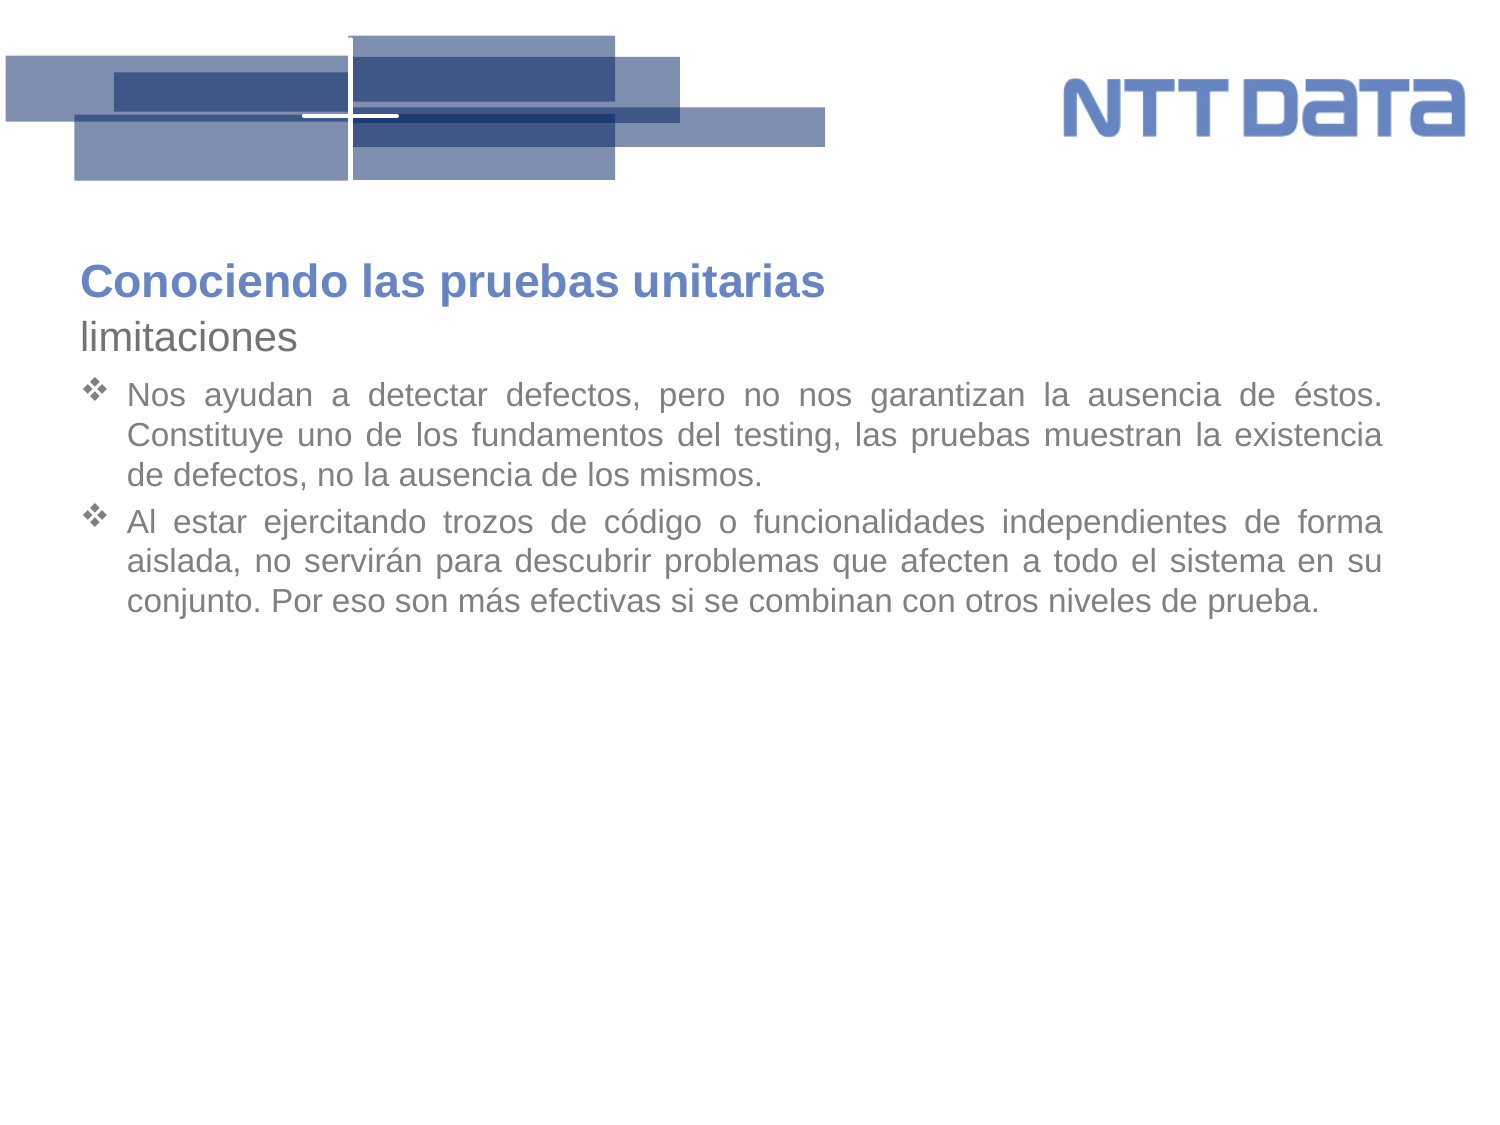

# Conociendo las pruebas unitarias
limitaciones
Nos ayudan a detectar defectos, pero no nos garantizan la ausencia de éstos. Constituye uno de los fundamentos del testing, las pruebas muestran la existencia de defectos, no la ausencia de los mismos.
Al estar ejercitando trozos de código o funcionalidades independientes de forma aislada, no servirán para descubrir problemas que afecten a todo el sistema en su conjunto. Por eso son más efectivas si se combinan con otros niveles de prueba.